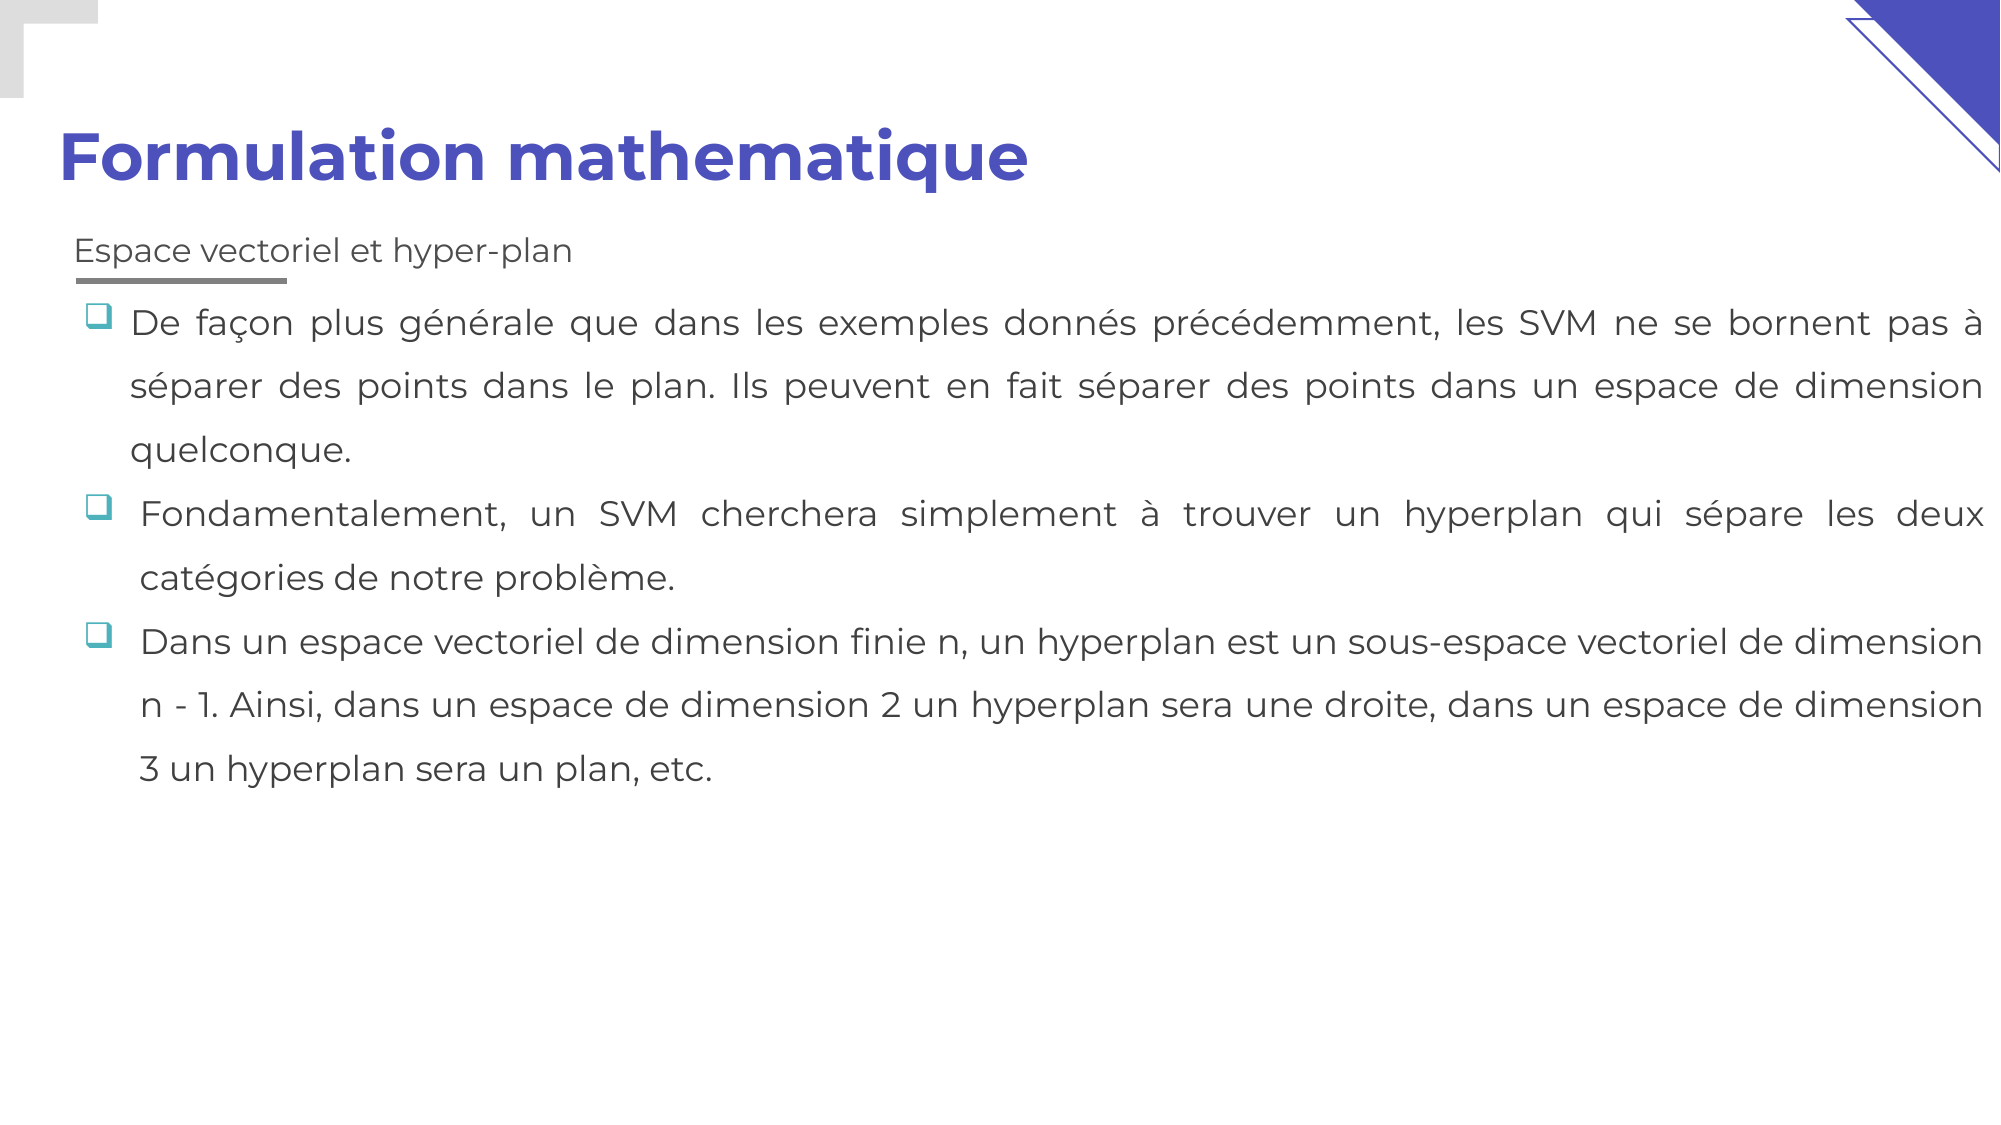

Formulation mathematique
Espace vectoriel et hyper-plan
De façon plus générale que dans les exemples donnés précédemment, les SVM ne se bornent pas à séparer des points dans le plan. Ils peuvent en fait séparer des points dans un espace de dimension quelconque.
Fondamentalement, un SVM cherchera simplement à trouver un hyperplan qui sépare les deux catégories de notre problème.
Dans un espace vectoriel de dimension finie n, un hyperplan est un sous-espace vectoriel de dimension n - 1. Ainsi, dans un espace de dimension 2 un hyperplan sera une droite, dans un espace de dimension 3 un hyperplan sera un plan, etc.